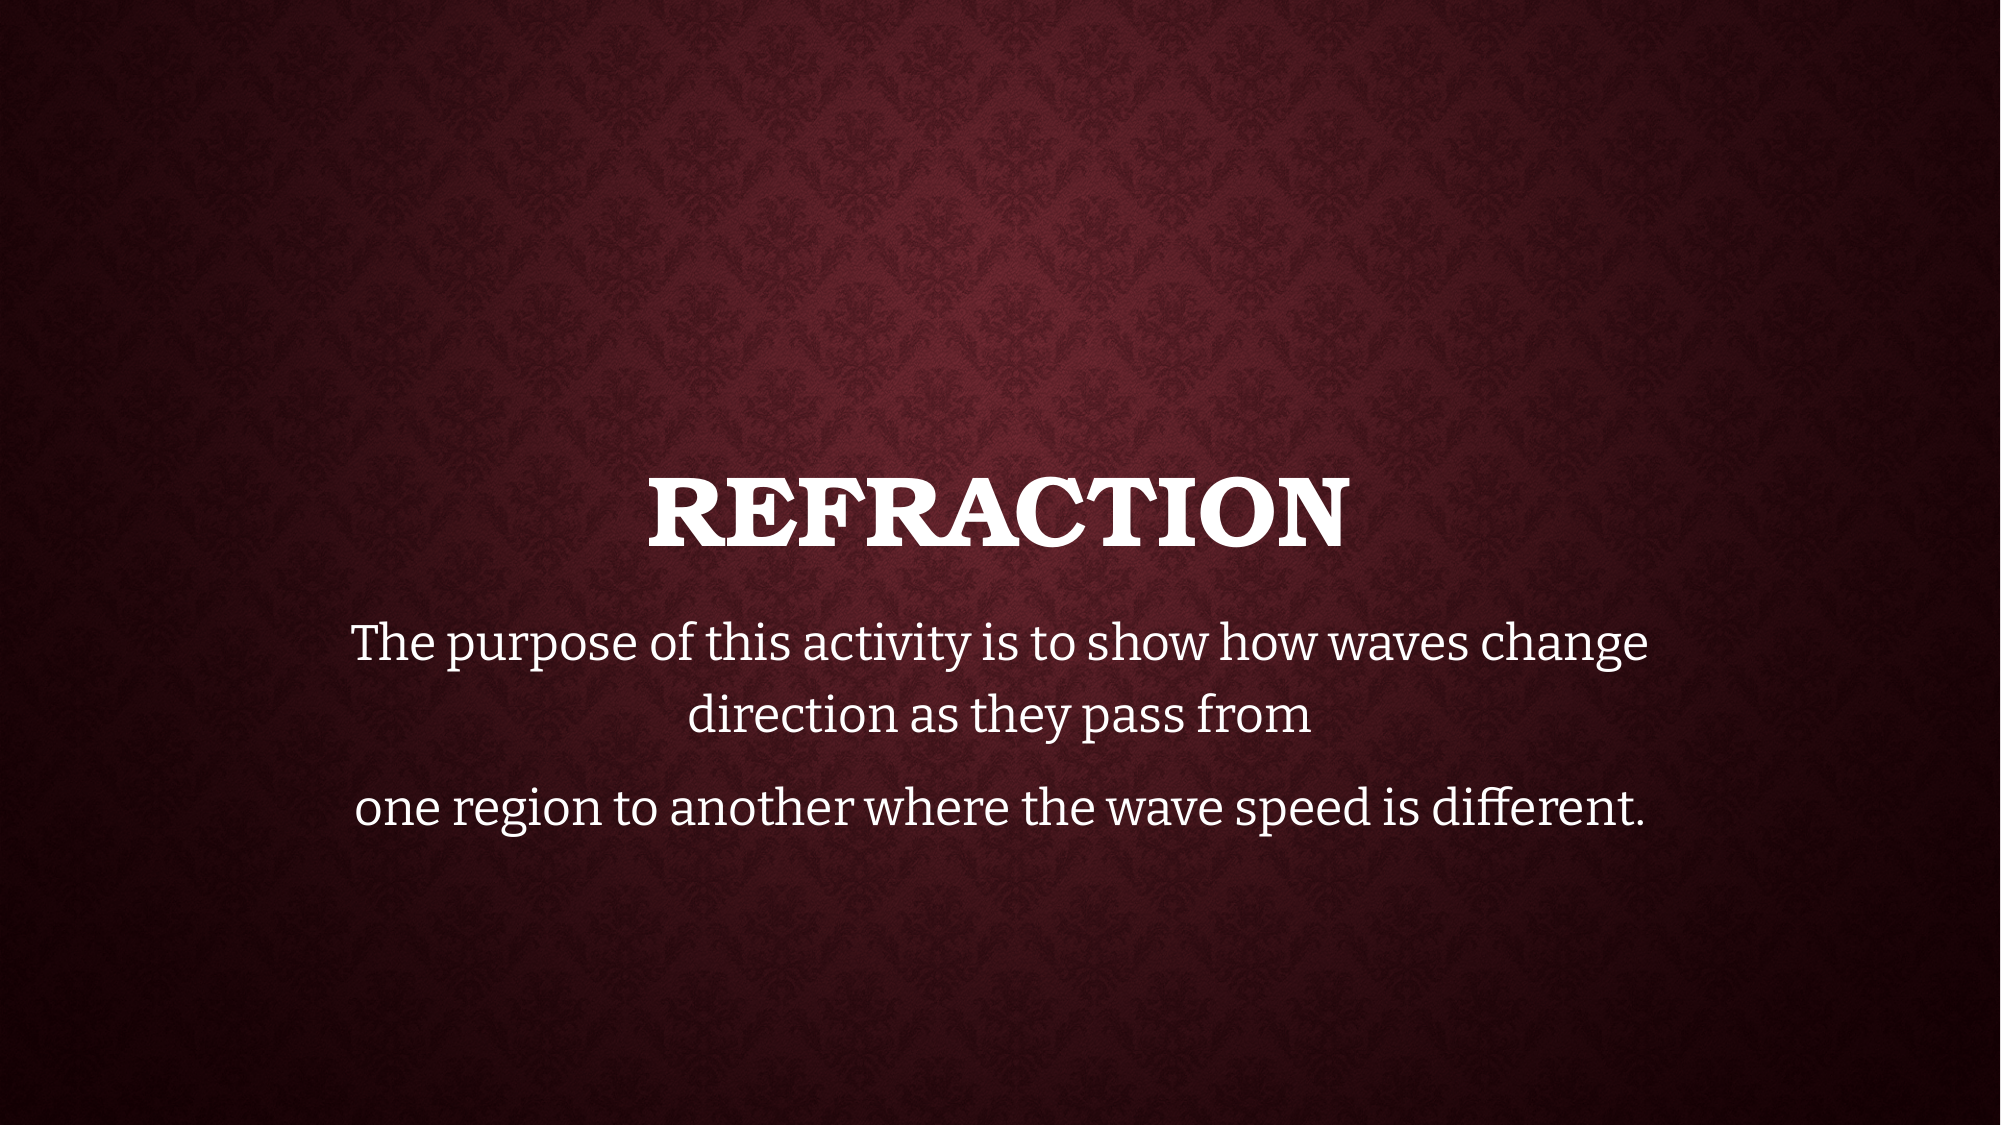

# Refraction
The purpose of this activity is to show how waves change direction as they pass from
one region to another where the wave speed is different.